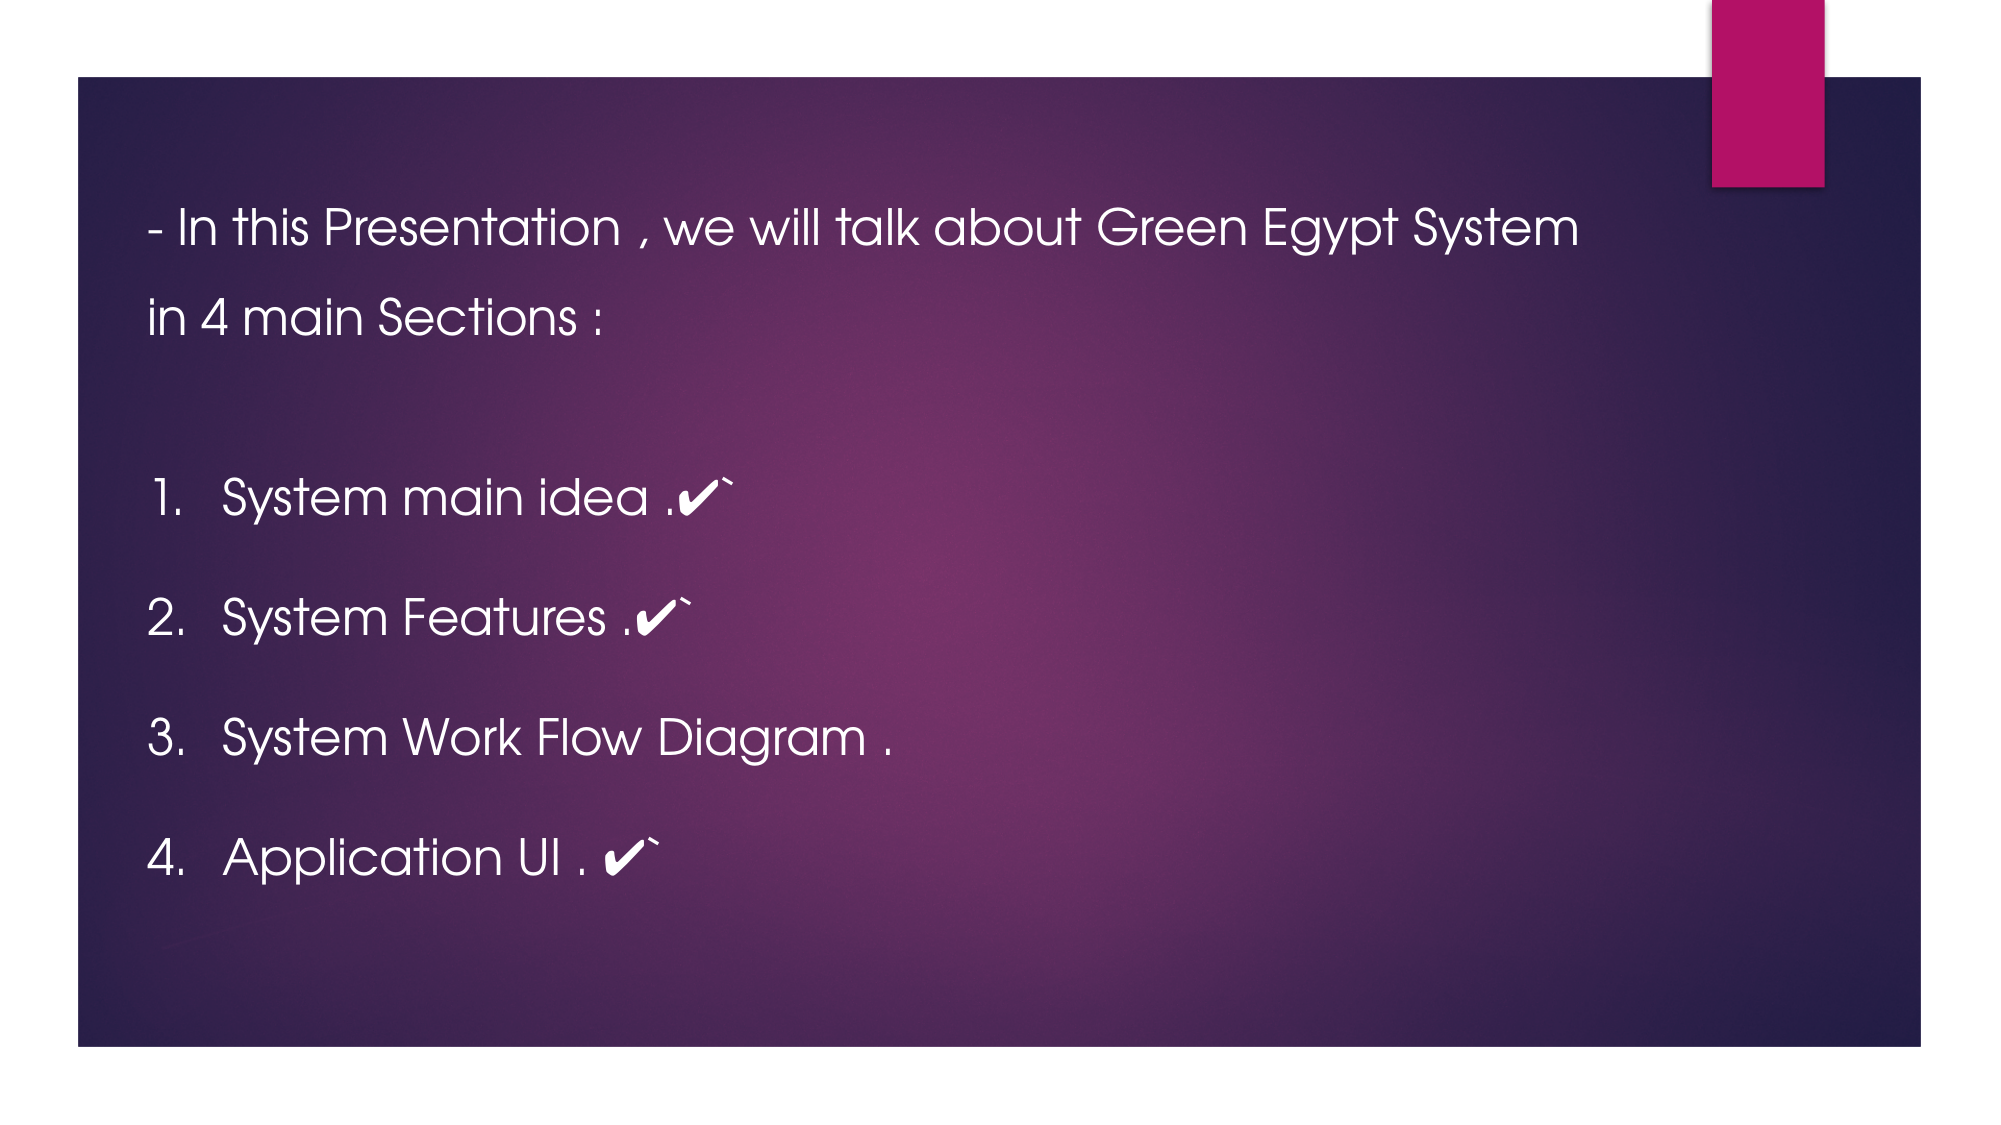

- In this Presentation , we will talk about Green Egypt System in 4 main Sections :

System main idea .✔`
System Features .✔`
System Work Flow Diagram .
Application UI . ✔`